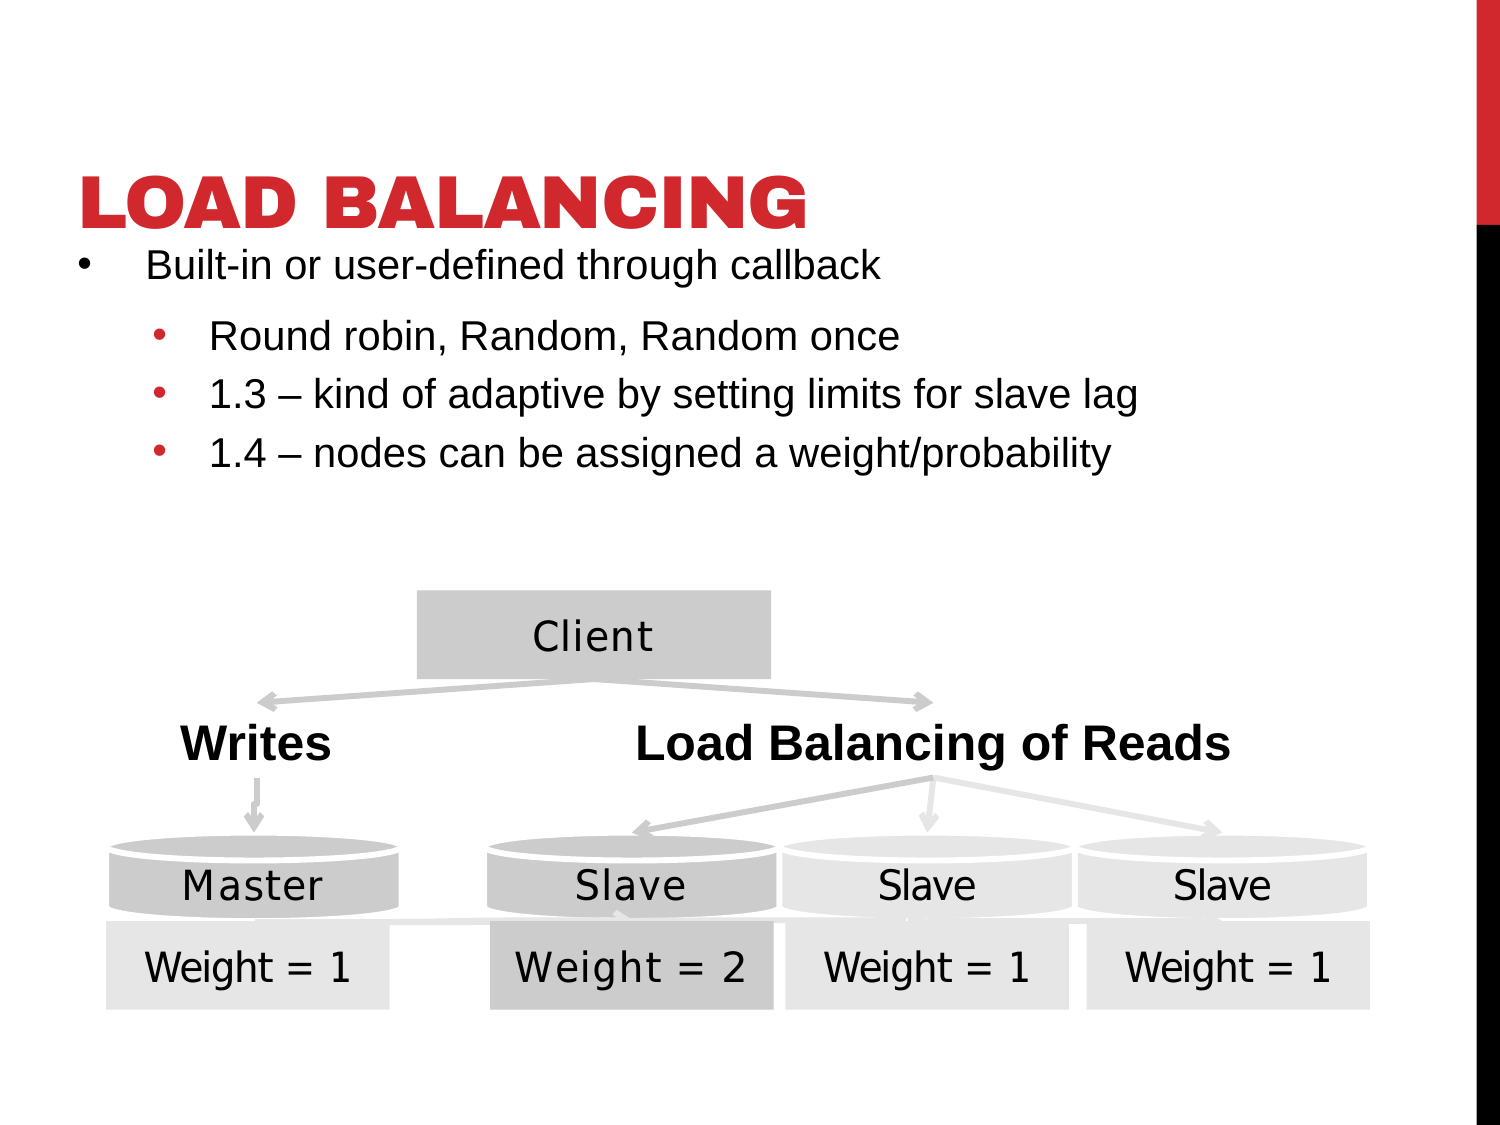

Load Balancing
 Built-in or user-defined through callback
Round robin, Random, Random once
1.3 – kind of adaptive by setting limits for slave lag
1.4 – nodes can be assigned a weight/probability
Client
Writes
Load Balancing of Reads
Master
Slave
Slave
Slave
Weight = 1
Weight = 2
Weight = 1
Weight = 1